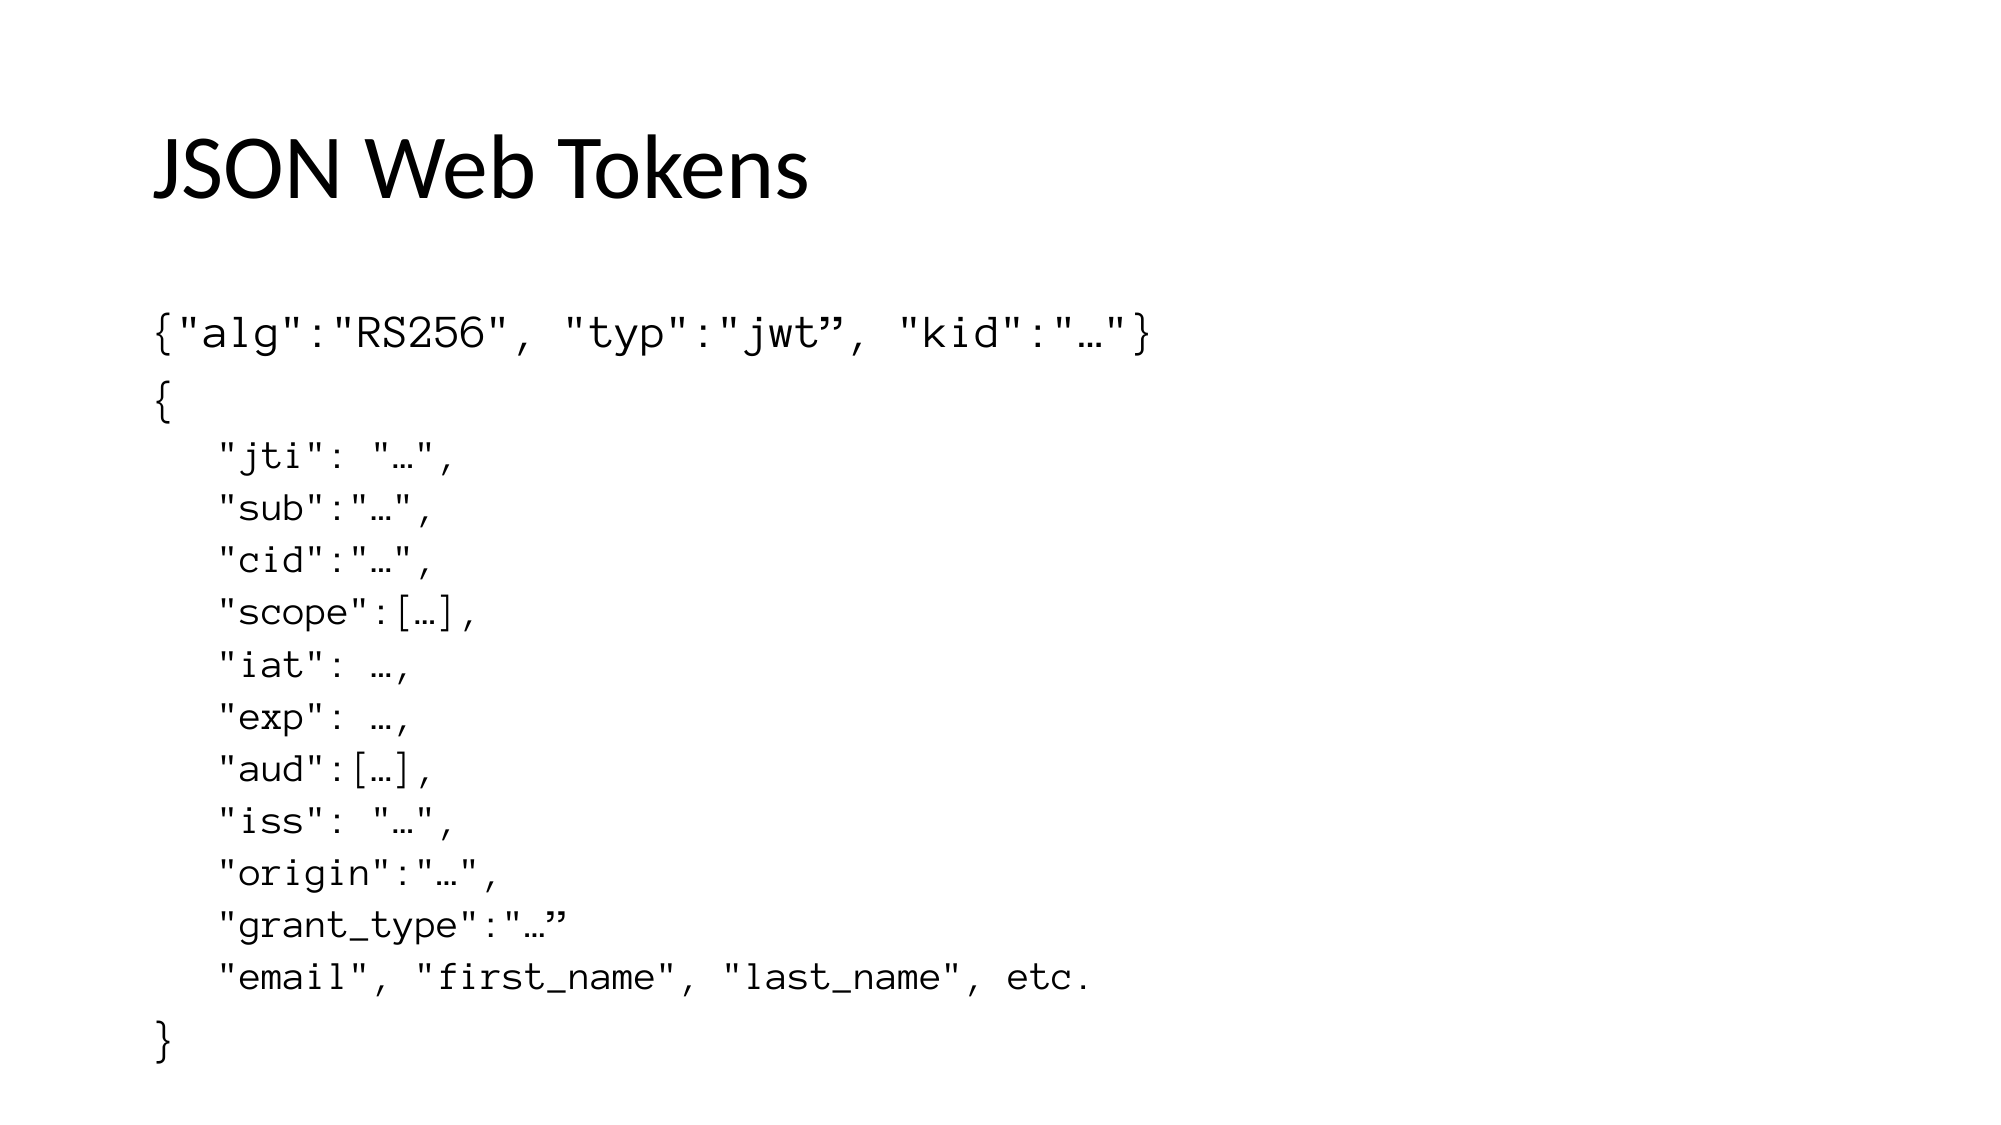

# JSON Web Tokens
{"alg":"RS256", "typ":"jwt”, "kid":"…"}
{
"jti": "…",
"sub":"…",
"cid":"…",
"scope":[…],
"iat": …,
"exp": …,
"aud":[…],
"iss": "…",
"origin":"…",
"grant_type":"…”
"email", "first_name", "last_name", etc.
}